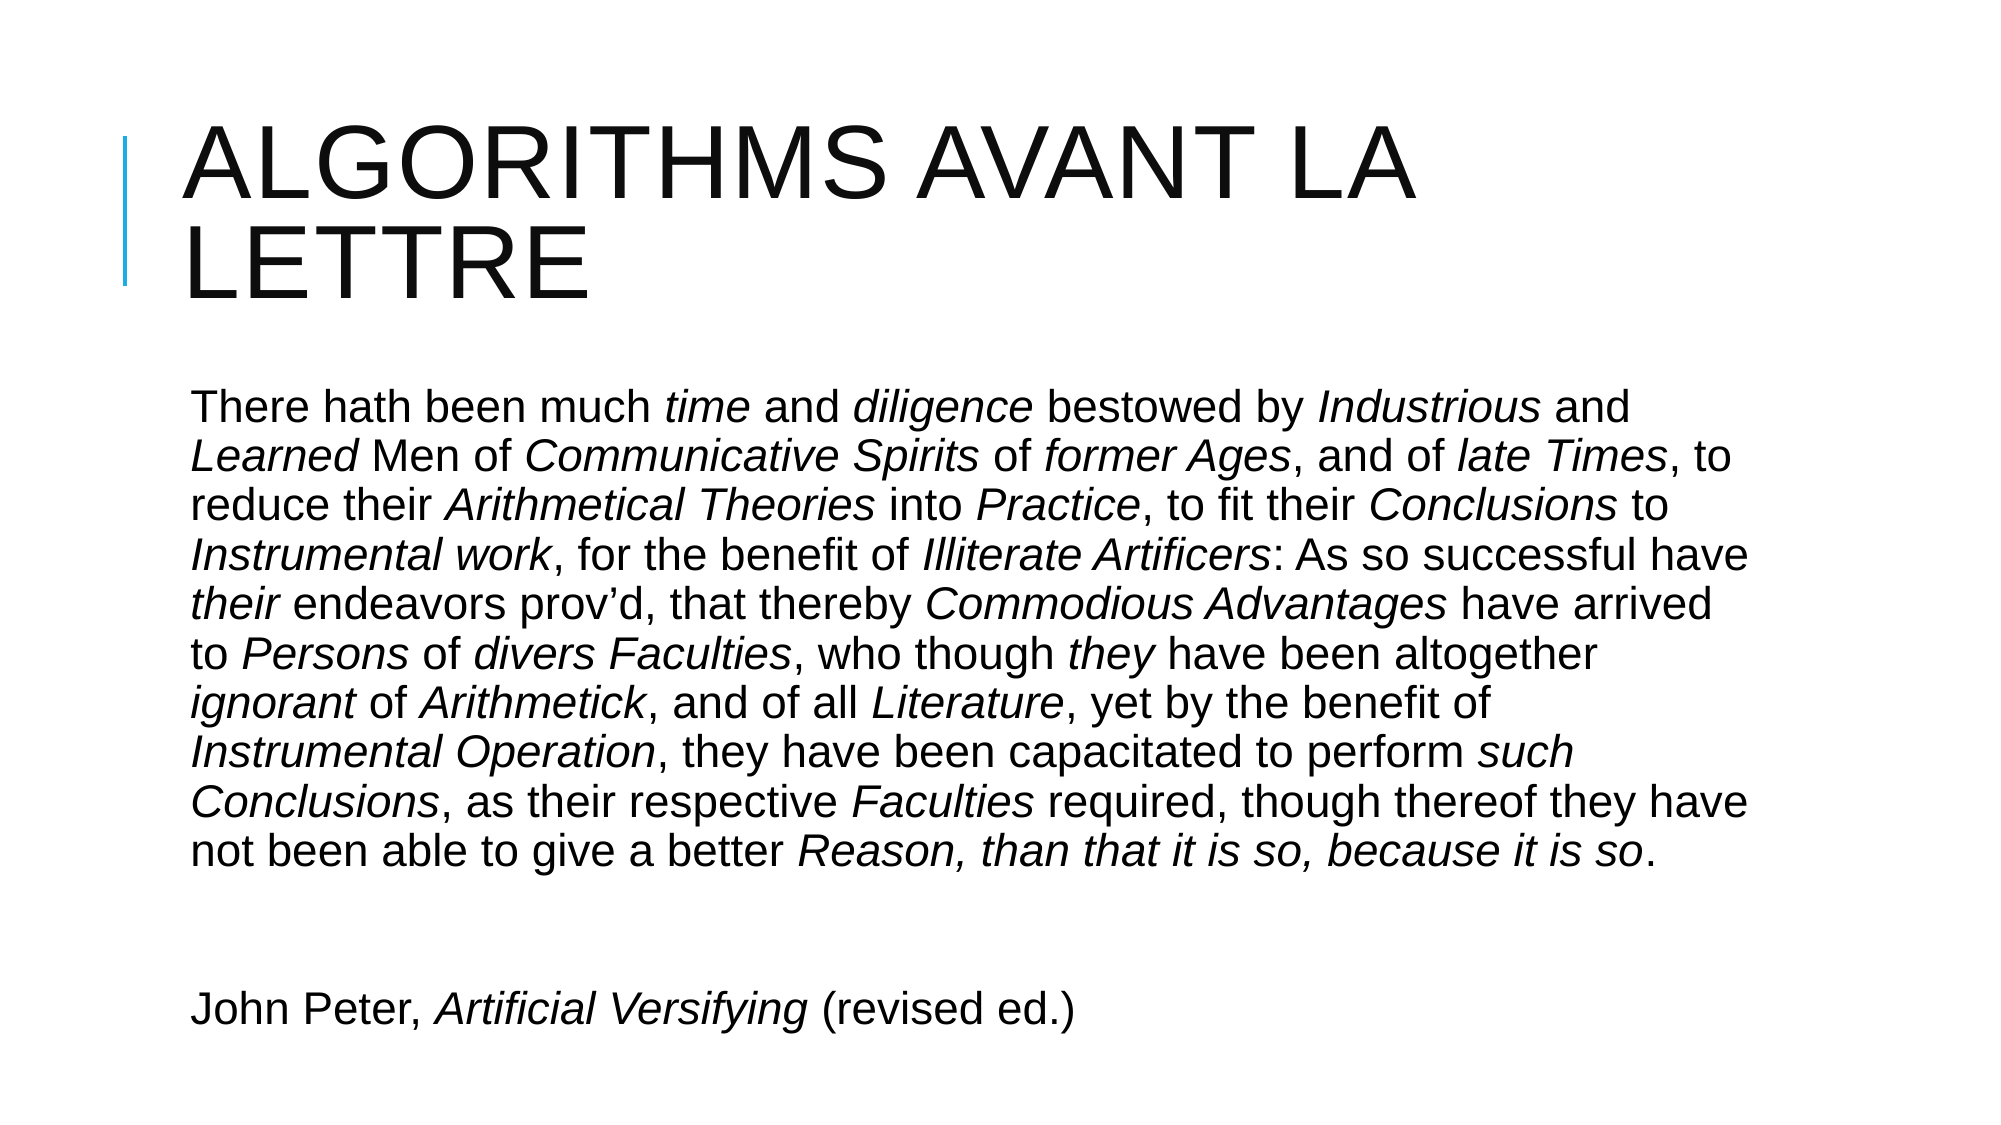

# Algorithms Avant la Lettre
There hath been much time and diligence bestowed by Industrious and Learned Men of Communicative Spirits of former Ages, and of late Times, to reduce their Arithmetical Theories into Practice, to fit their Conclusions to Instrumental work, for the benefit of Illiterate Artificers: As so successful have their endeavors prov’d, that thereby Commodious Advantages have arrived to Persons of divers Faculties, who though they have been altogether ignorant of Arithmetick, and of all Literature, yet by the benefit of Instrumental Operation, they have been capacitated to perform such Conclusions, as their respective Faculties required, though thereof they have not been able to give a better Reason, than that it is so, because it is so.

John Peter, Artificial Versifying (revised ed.)